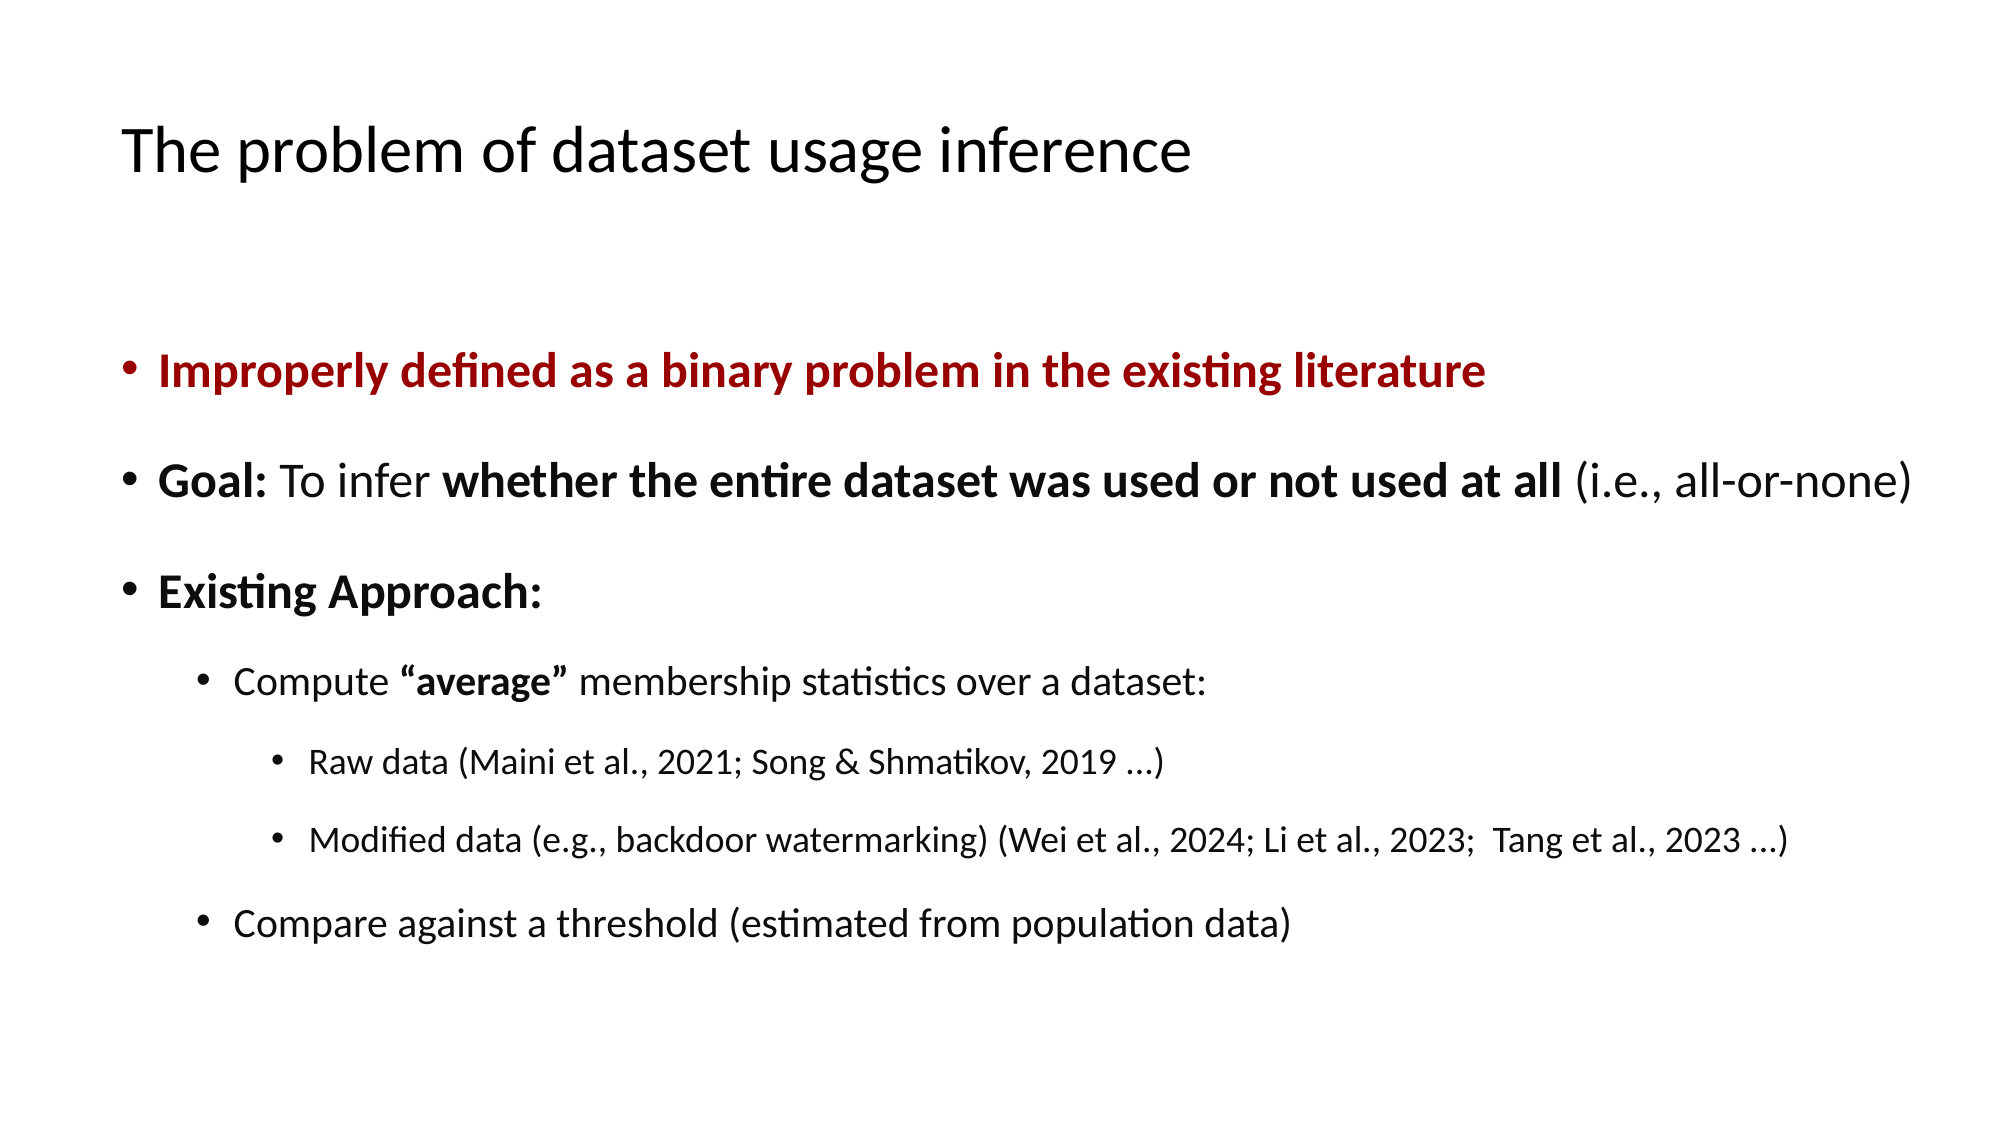

# The problem of dataset usage inference
Improperly defined as a binary problem in the existing literature
Goal: To infer whether the entire dataset was used or not used at all (i.e., all-or-none)
Existing Approach:
Compute “average” membership statistics over a dataset:
Raw data (Maini et al., 2021; Song & Shmatikov, 2019 ...)
Modified data (e.g., backdoor watermarking) (Wei et al., 2024; Li et al., 2023;  Tang et al., 2023 ...)
Compare against a threshold (estimated from population data)
4